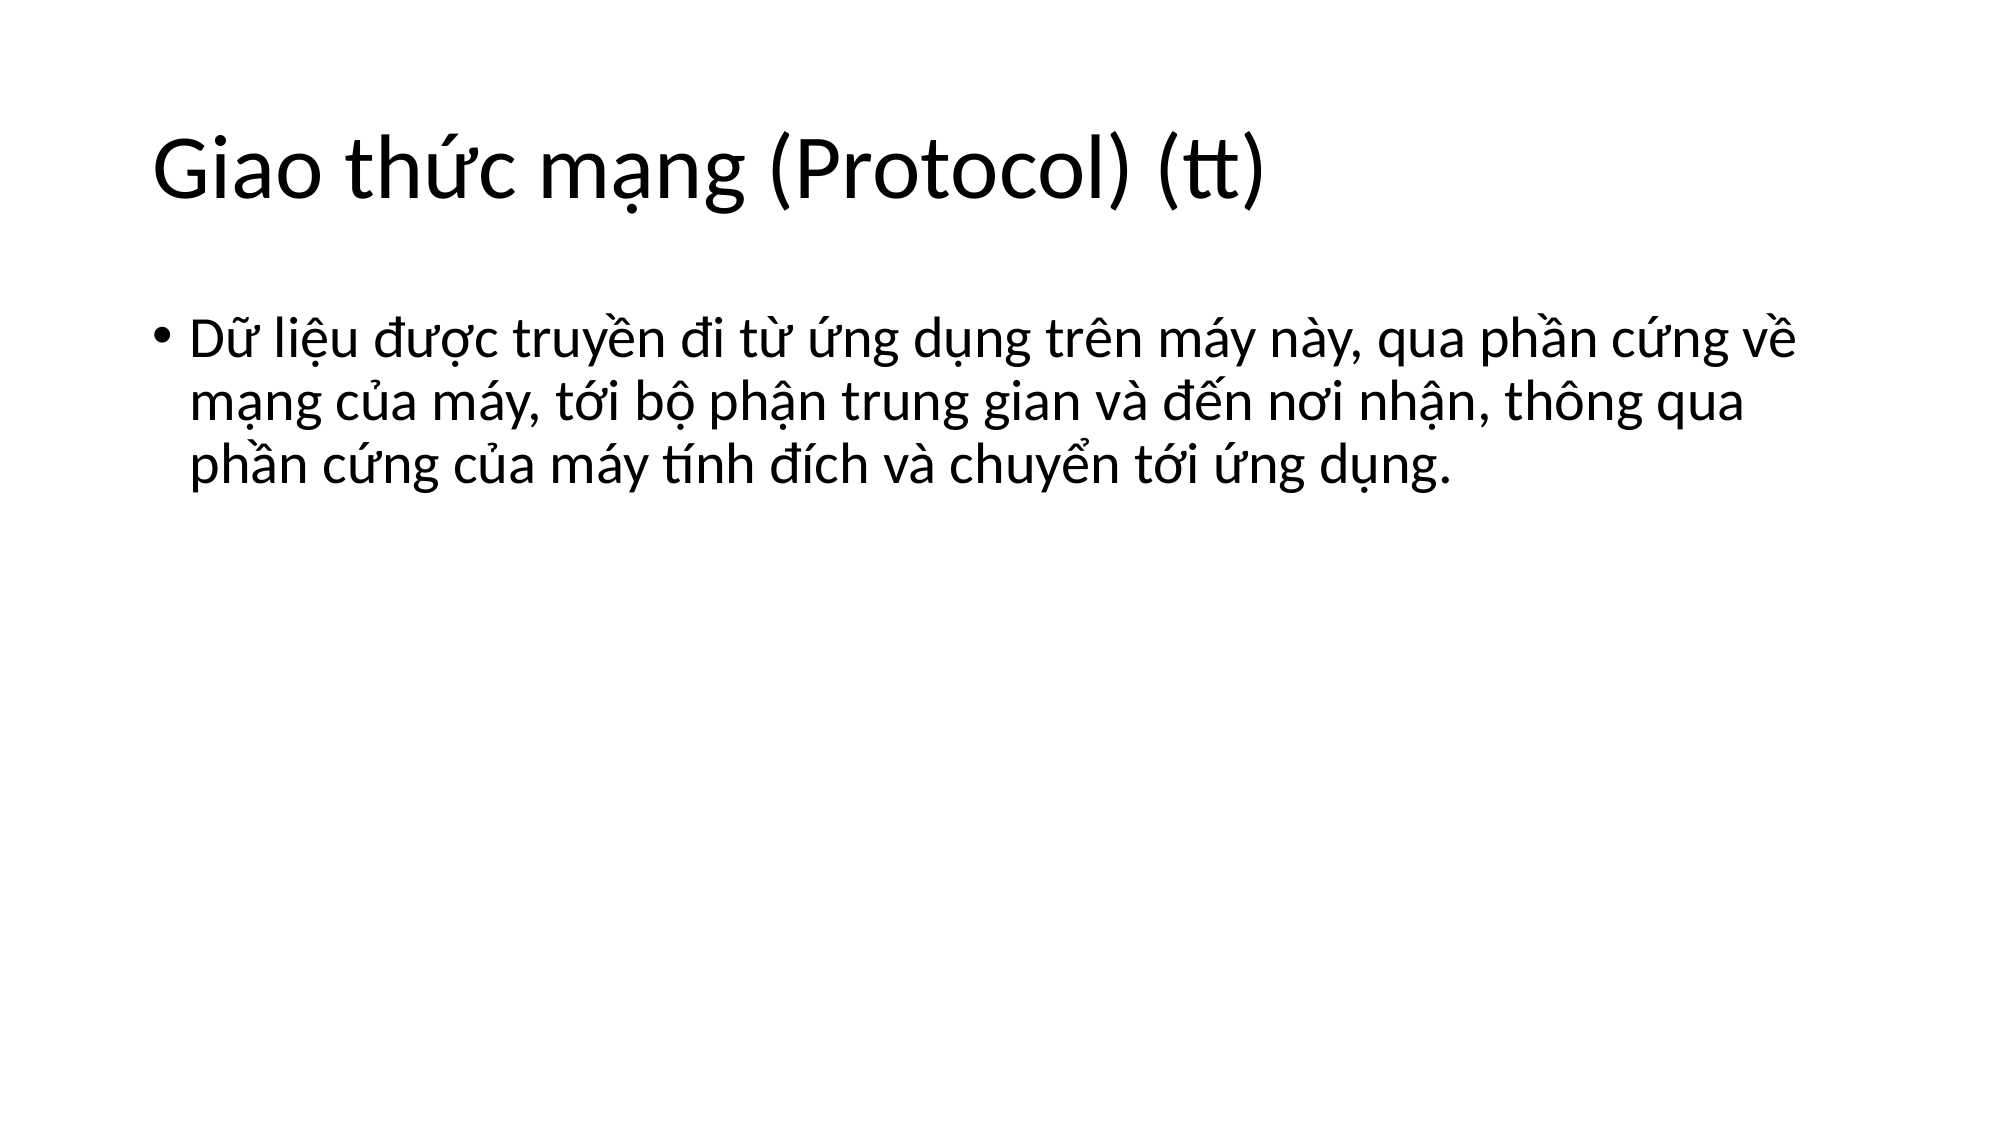

# Giao thức mạng (Protocol) (tt)
Dữ liệu được truyền đi từ ứng dụng trên máy này, qua phần cứng về mạng của máy, tới bộ phận trung gian và đến nơi nhận, thông qua phần cứng của máy tính đích và chuyển tới ứng dụng.